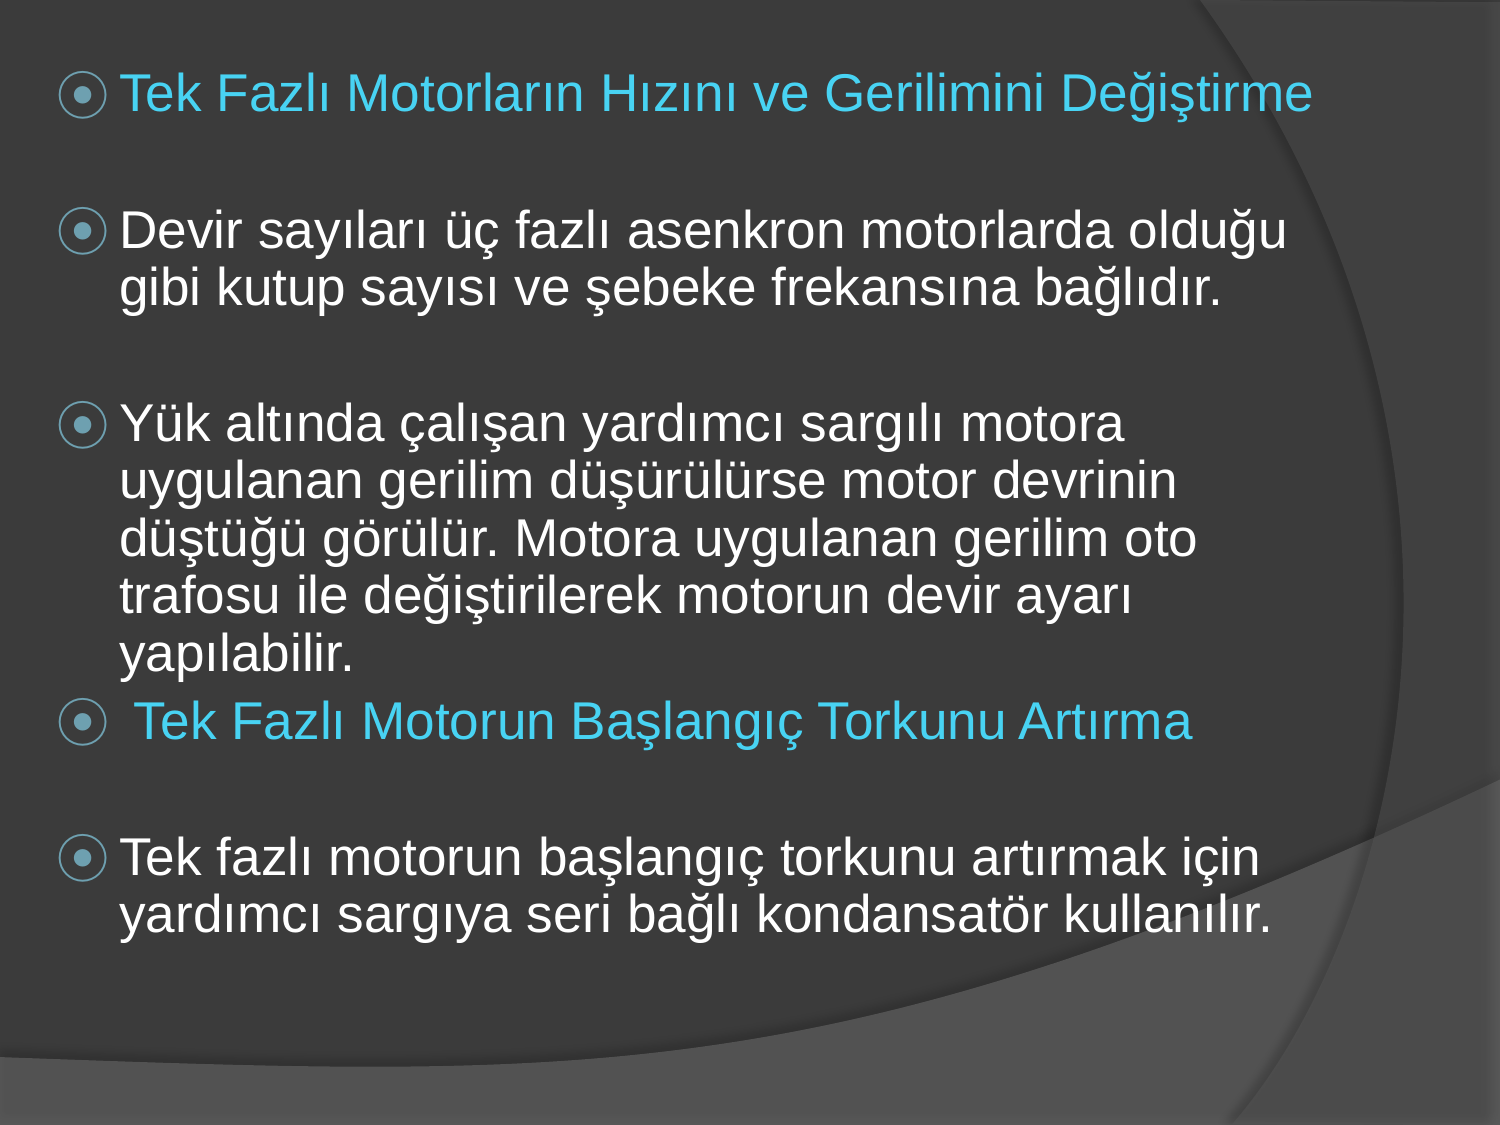

Tek Fazlı Motorların Hızını ve Gerilimini Değiştirme

Devir sayıları üç fazlı asenkron motorlarda olduğu gibi kutup sayısı ve şebeke frekansına bağlıdır.

Yük altında çalışan yardımcı sargılı motora uygulanan gerilim düşürülürse motor devrinin düştüğü görülür. Motora uygulanan gerilim oto trafosu ile değiştirilerek motorun devir ayarı yapılabilir.
 Tek Fazlı Motorun Başlangıç Torkunu Artırma

Tek fazlı motorun başlangıç torkunu artırmak için yardımcı sargıya seri bağlı kondansatör kullanılır.